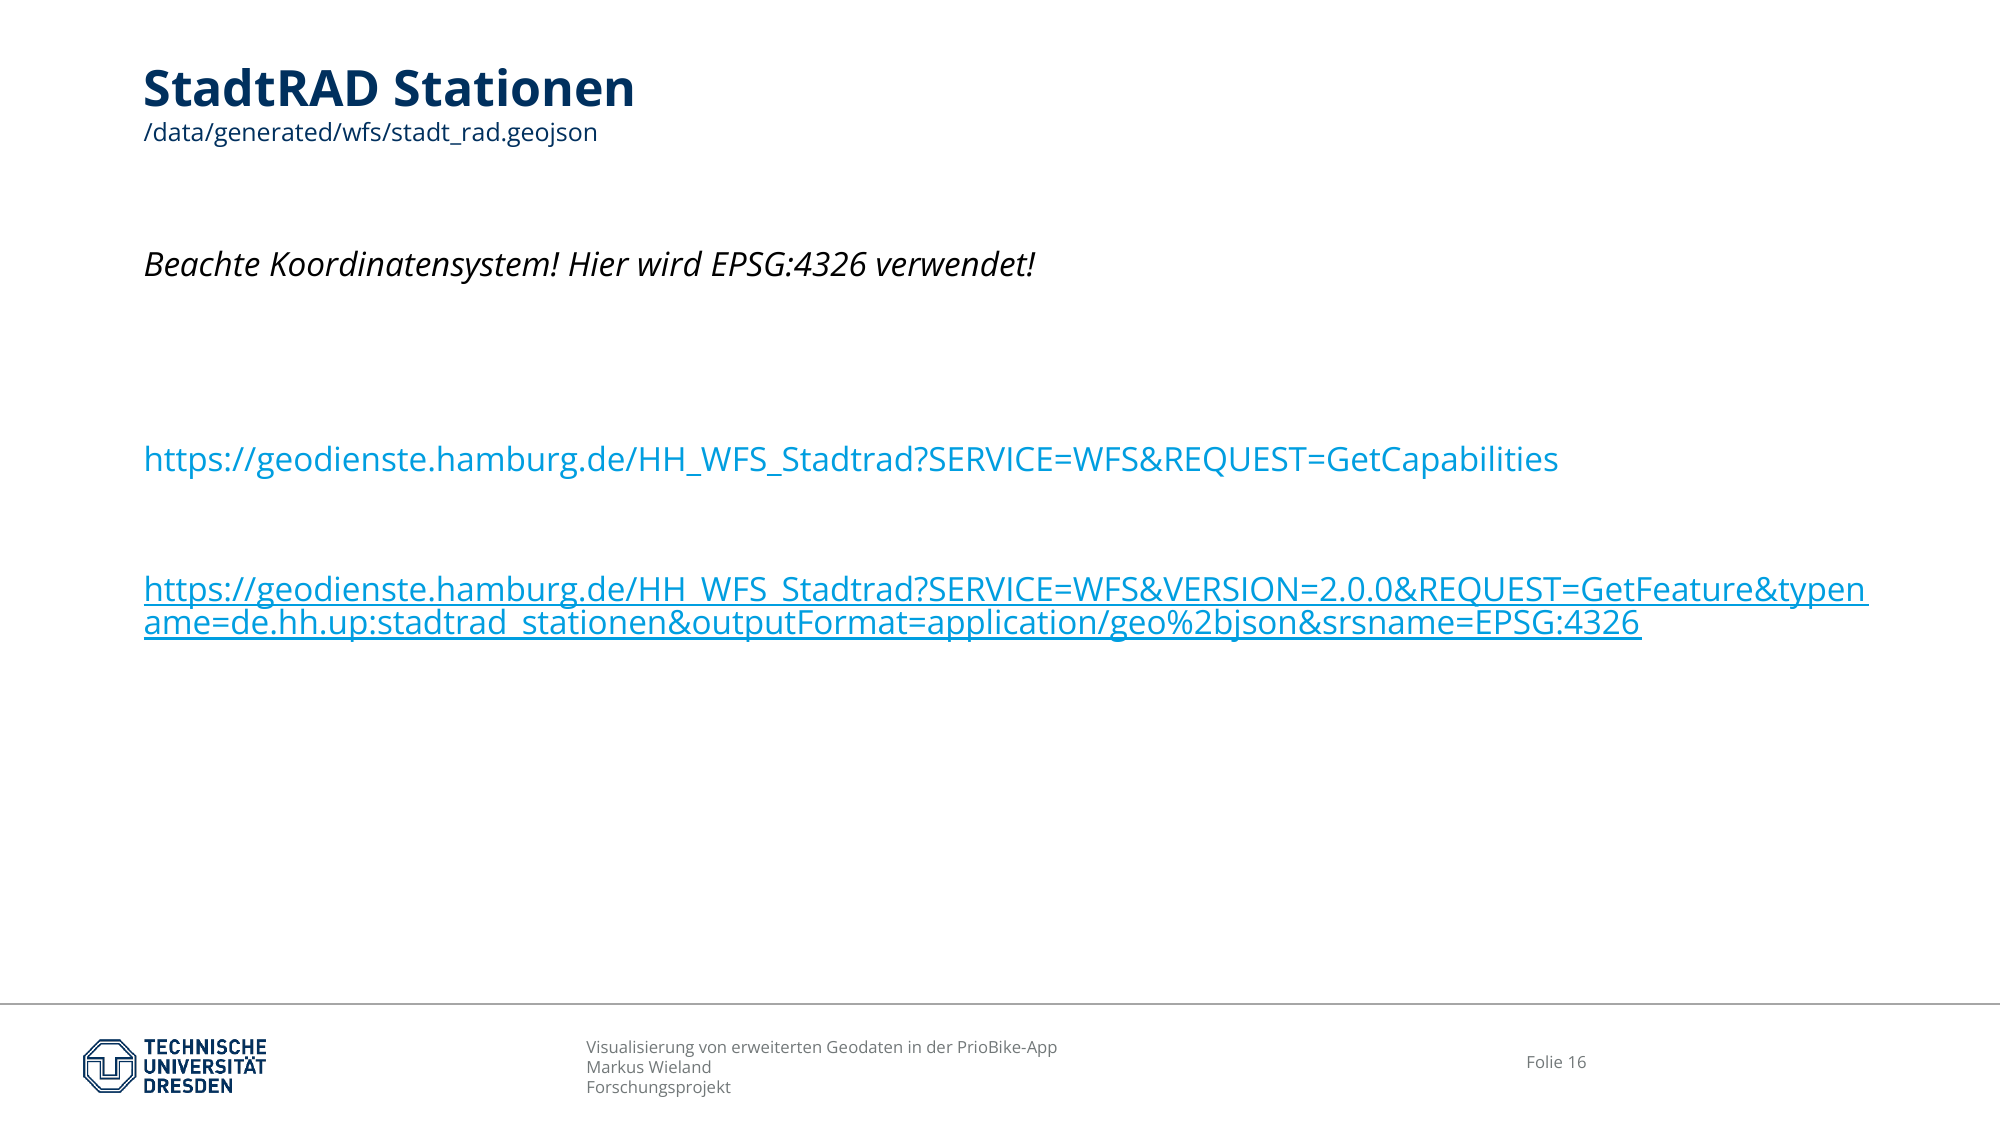

# StadtRAD Stationen /data/generated/wfs/stadt_rad.geojson
Beachte Koordinatensystem! Hier wird EPSG:4326 verwendet!

https://geodienste.hamburg.de/HH_WFS_Stadtrad?SERVICE=WFS&REQUEST=GetCapabilities

https://geodienste.hamburg.de/HH_WFS_Stadtrad?SERVICE=WFS&VERSION=2.0.0&REQUEST=GetFeature&typename=de.hh.up:stadtrad_stationen&outputFormat=application/geo%2bjson&srsname=EPSG:4326